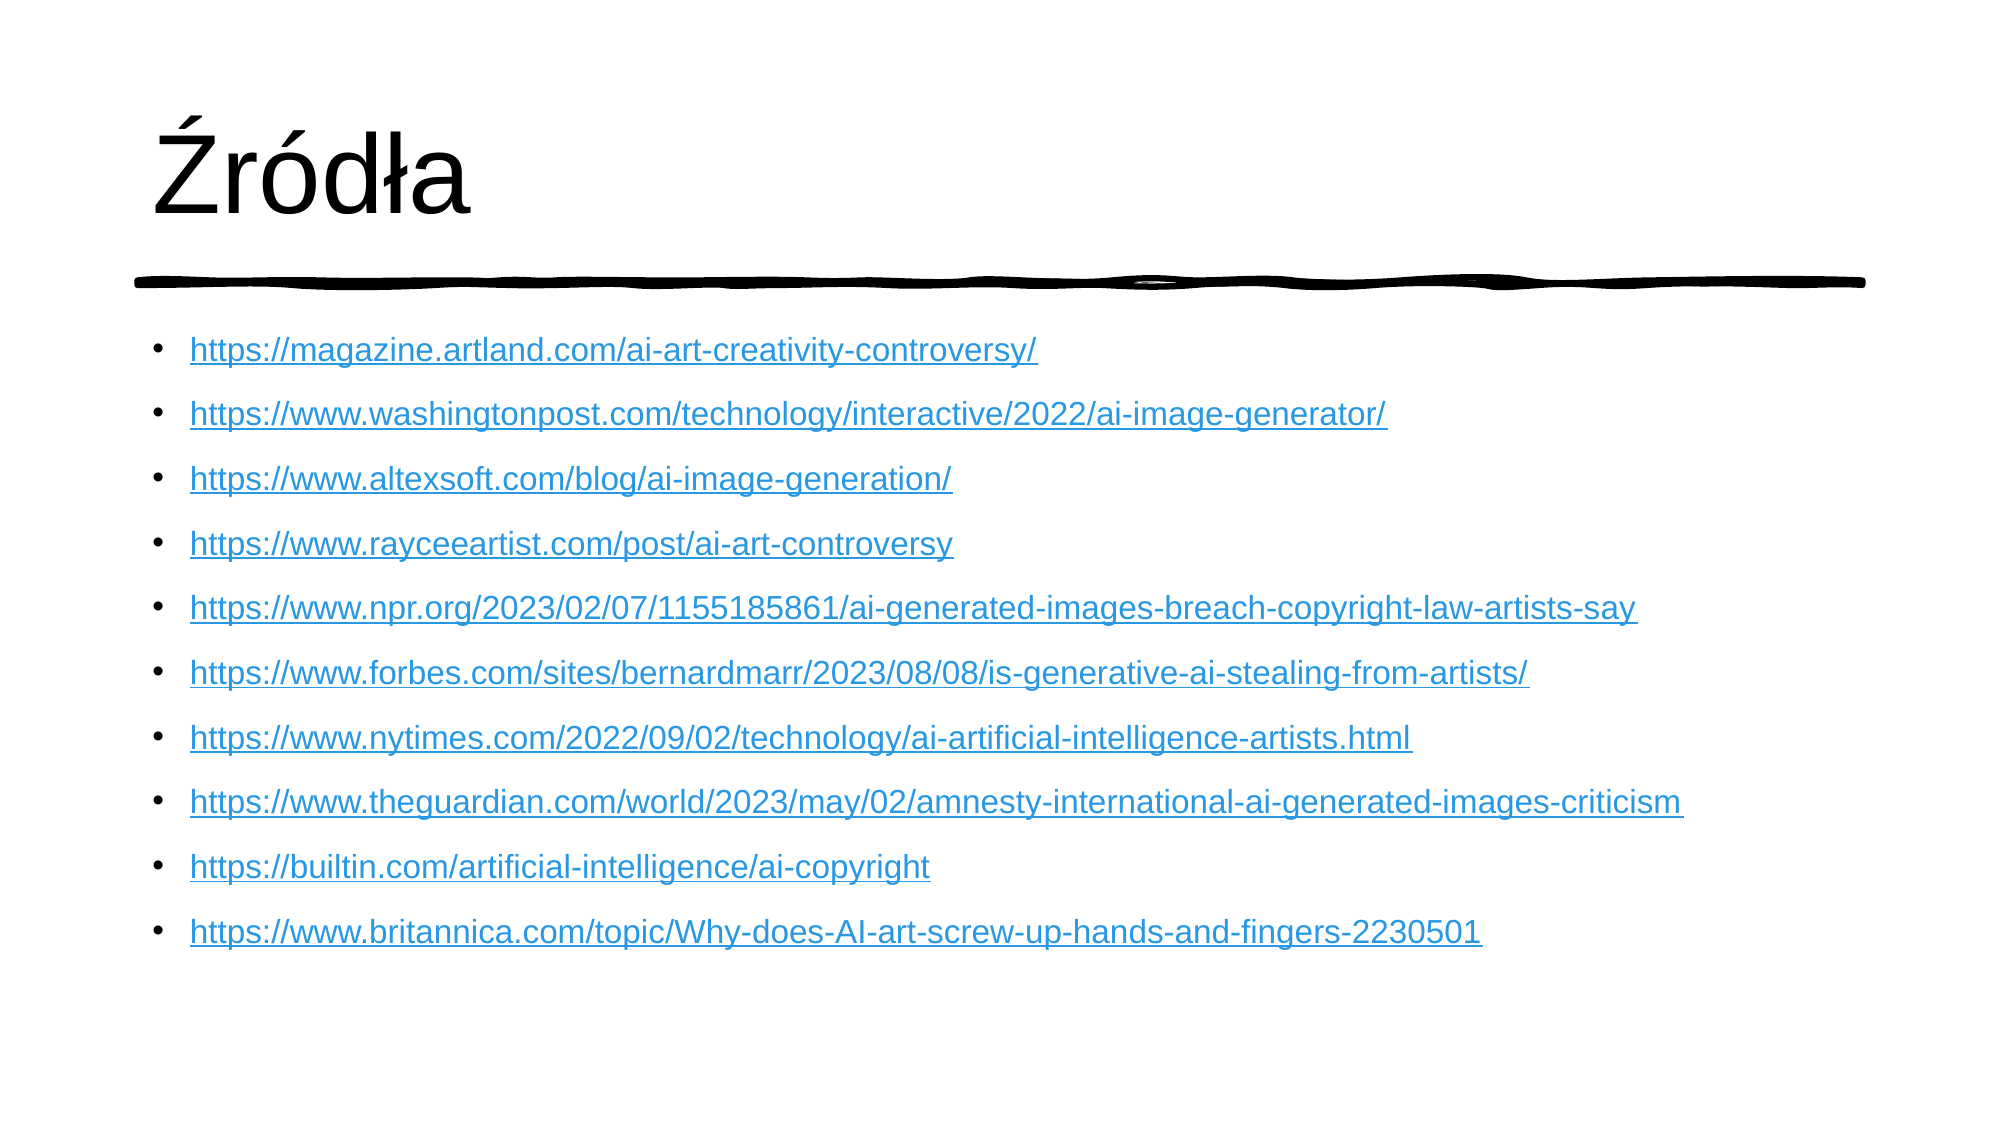

# Źródła
https://magazine.artland.com/ai-art-creativity-controversy/
https://www.washingtonpost.com/technology/interactive/2022/ai-image-generator/
https://www.altexsoft.com/blog/ai-image-generation/
https://www.rayceeartist.com/post/ai-art-controversy
https://www.npr.org/2023/02/07/1155185861/ai-generated-images-breach-copyright-law-artists-say
https://www.forbes.com/sites/bernardmarr/2023/08/08/is-generative-ai-stealing-from-artists/
https://www.nytimes.com/2022/09/02/technology/ai-artificial-intelligence-artists.html
https://www.theguardian.com/world/2023/may/02/amnesty-international-ai-generated-images-criticism
https://builtin.com/artificial-intelligence/ai-copyright
https://www.britannica.com/topic/Why-does-AI-art-screw-up-hands-and-fingers-2230501